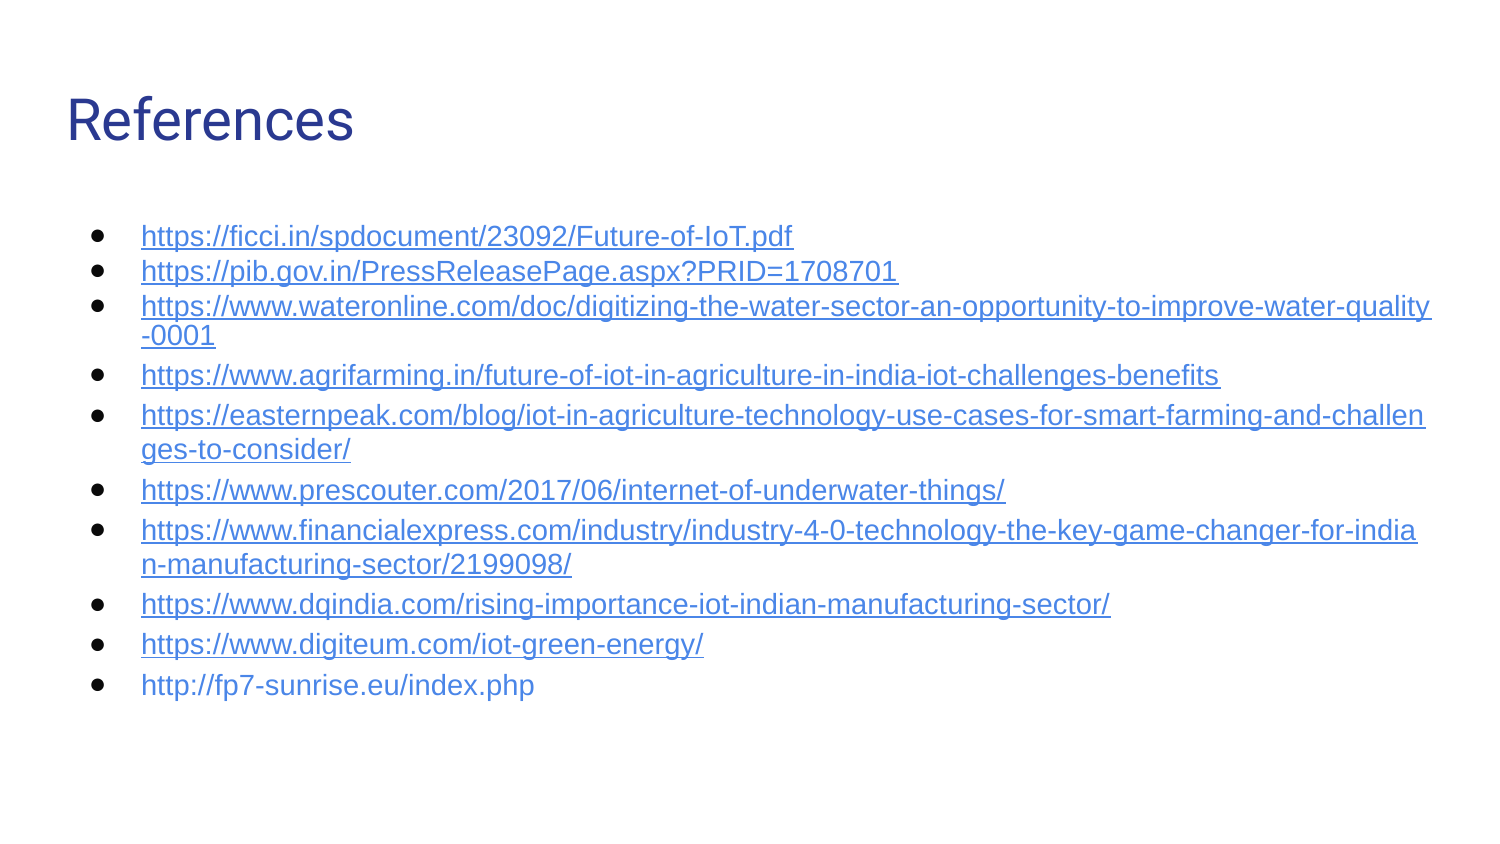

# References
https://ficci.in/spdocument/23092/Future-of-IoT.pdf
https://pib.gov.in/PressReleasePage.aspx?PRID=1708701
https://www.wateronline.com/doc/digitizing-the-water-sector-an-opportunity-to-improve-water-quality-0001
https://www.agrifarming.in/future-of-iot-in-agriculture-in-india-iot-challenges-benefits
https://easternpeak.com/blog/iot-in-agriculture-technology-use-cases-for-smart-farming-and-challenges-to-consider/
https://www.prescouter.com/2017/06/internet-of-underwater-things/
https://www.financialexpress.com/industry/industry-4-0-technology-the-key-game-changer-for-indian-manufacturing-sector/2199098/
https://www.dqindia.com/rising-importance-iot-indian-manufacturing-sector/
https://www.digiteum.com/iot-green-energy/
http://fp7-sunrise.eu/index.php